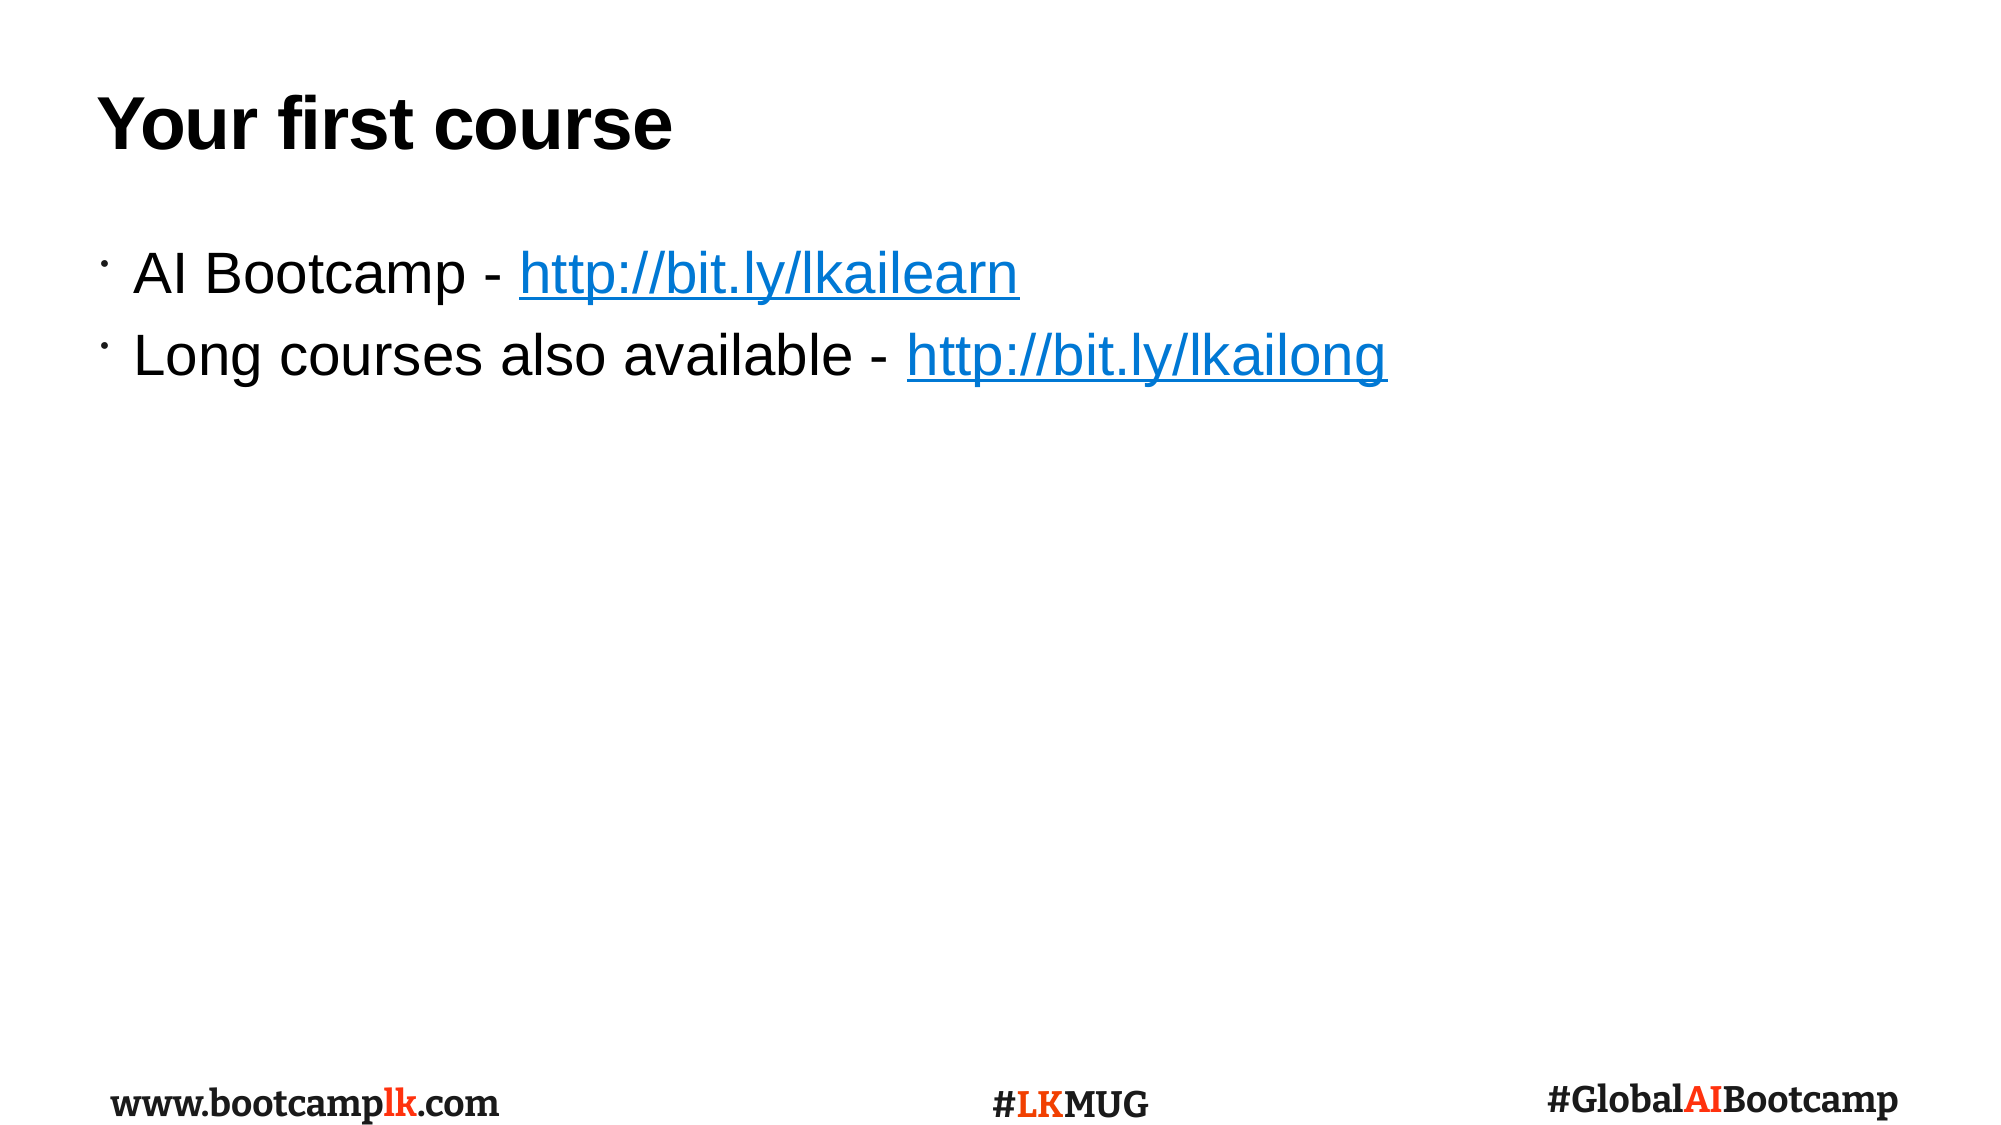

# Your first course
AI Bootcamp - http://bit.ly/lkailearn
Long courses also available - http://bit.ly/lkailong